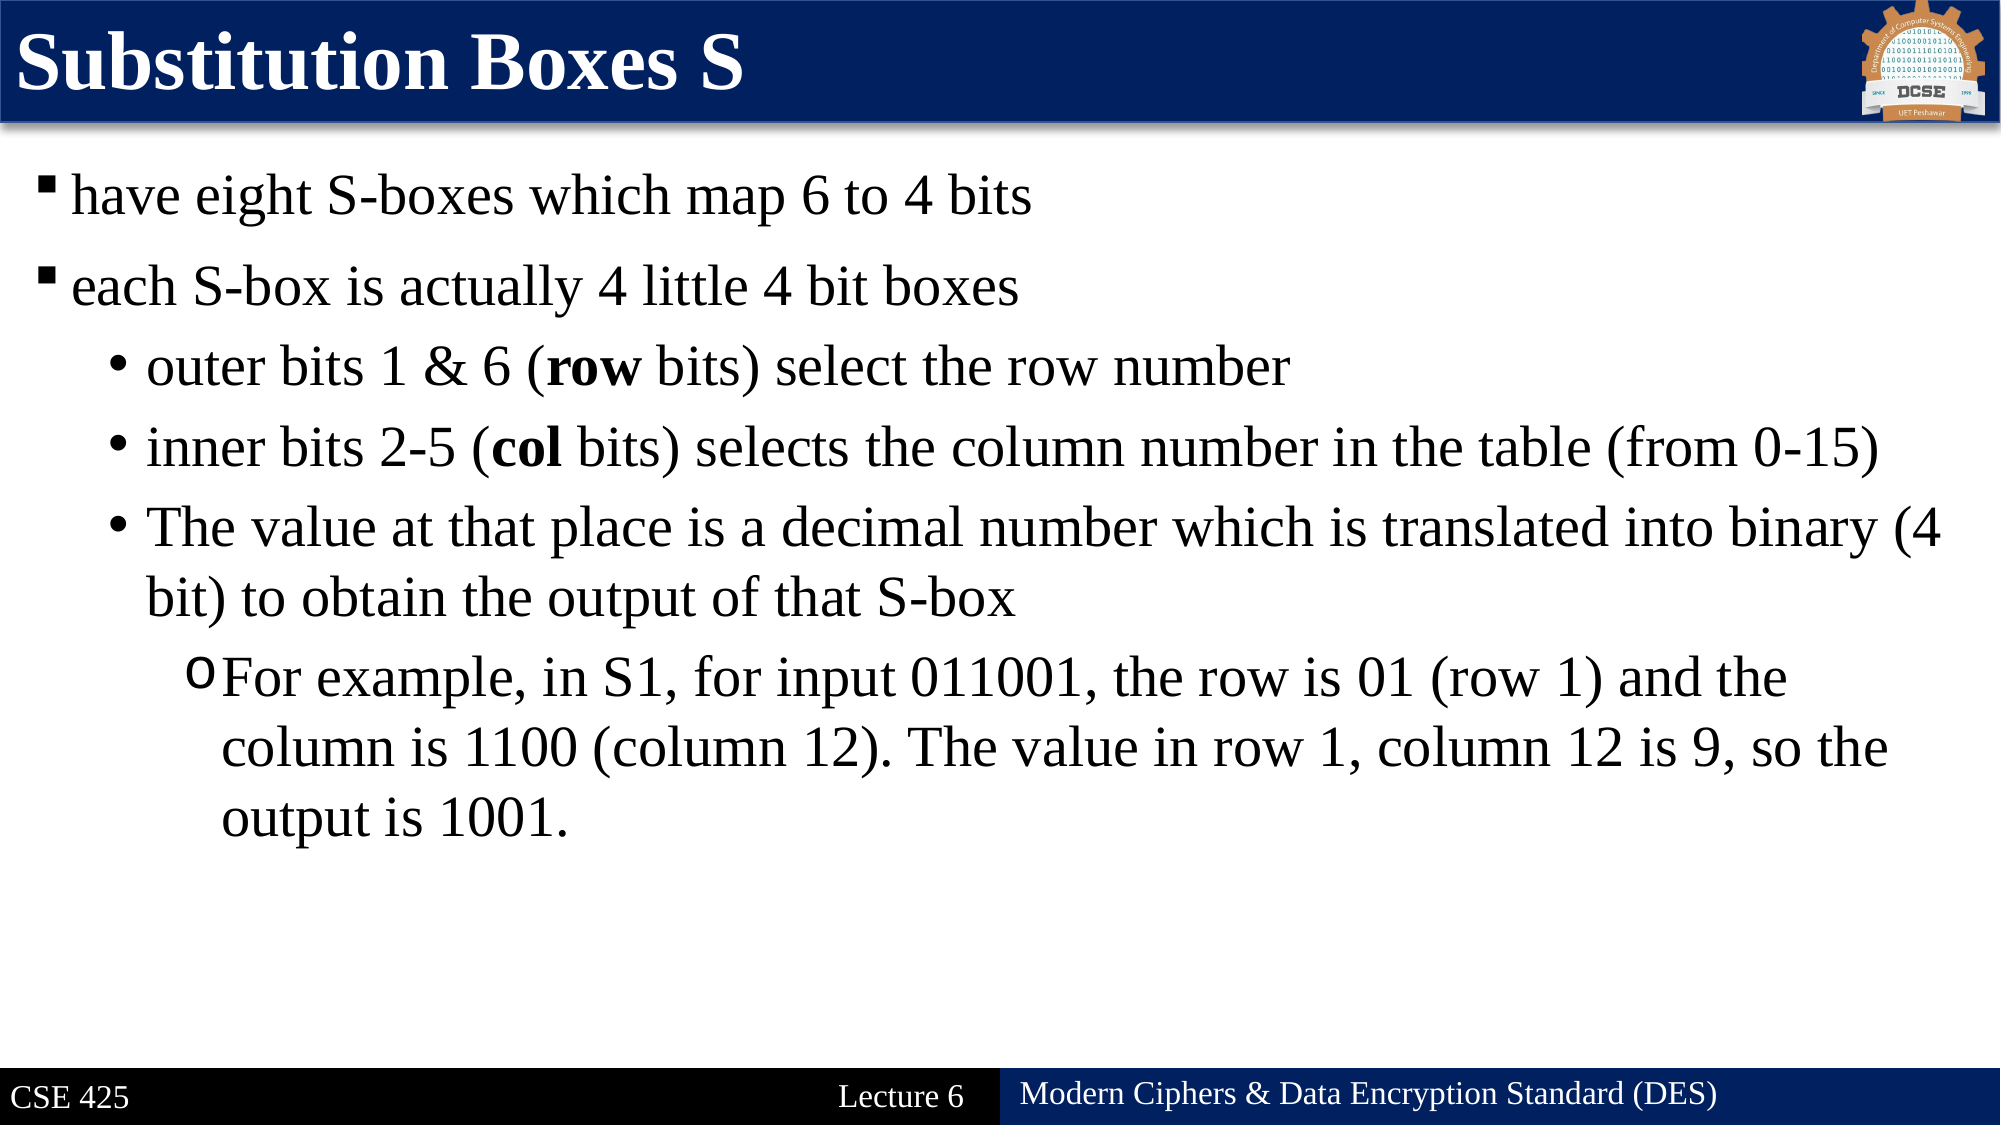

# Substitution Boxes S
have eight S-boxes which map 6 to 4 bits
each S-box is actually 4 little 4 bit boxes
outer bits 1 & 6 (row bits) select the row number
inner bits 2-5 (col bits) selects the column number in the table (from 0-15)
The value at that place is a decimal number which is translated into binary (4 bit) to obtain the output of that S-box
For example, in S1, for input 011001, the row is 01 (row 1) and the column is 1100 (column 12). The value in row 1, column 12 is 9, so the output is 1001.

31